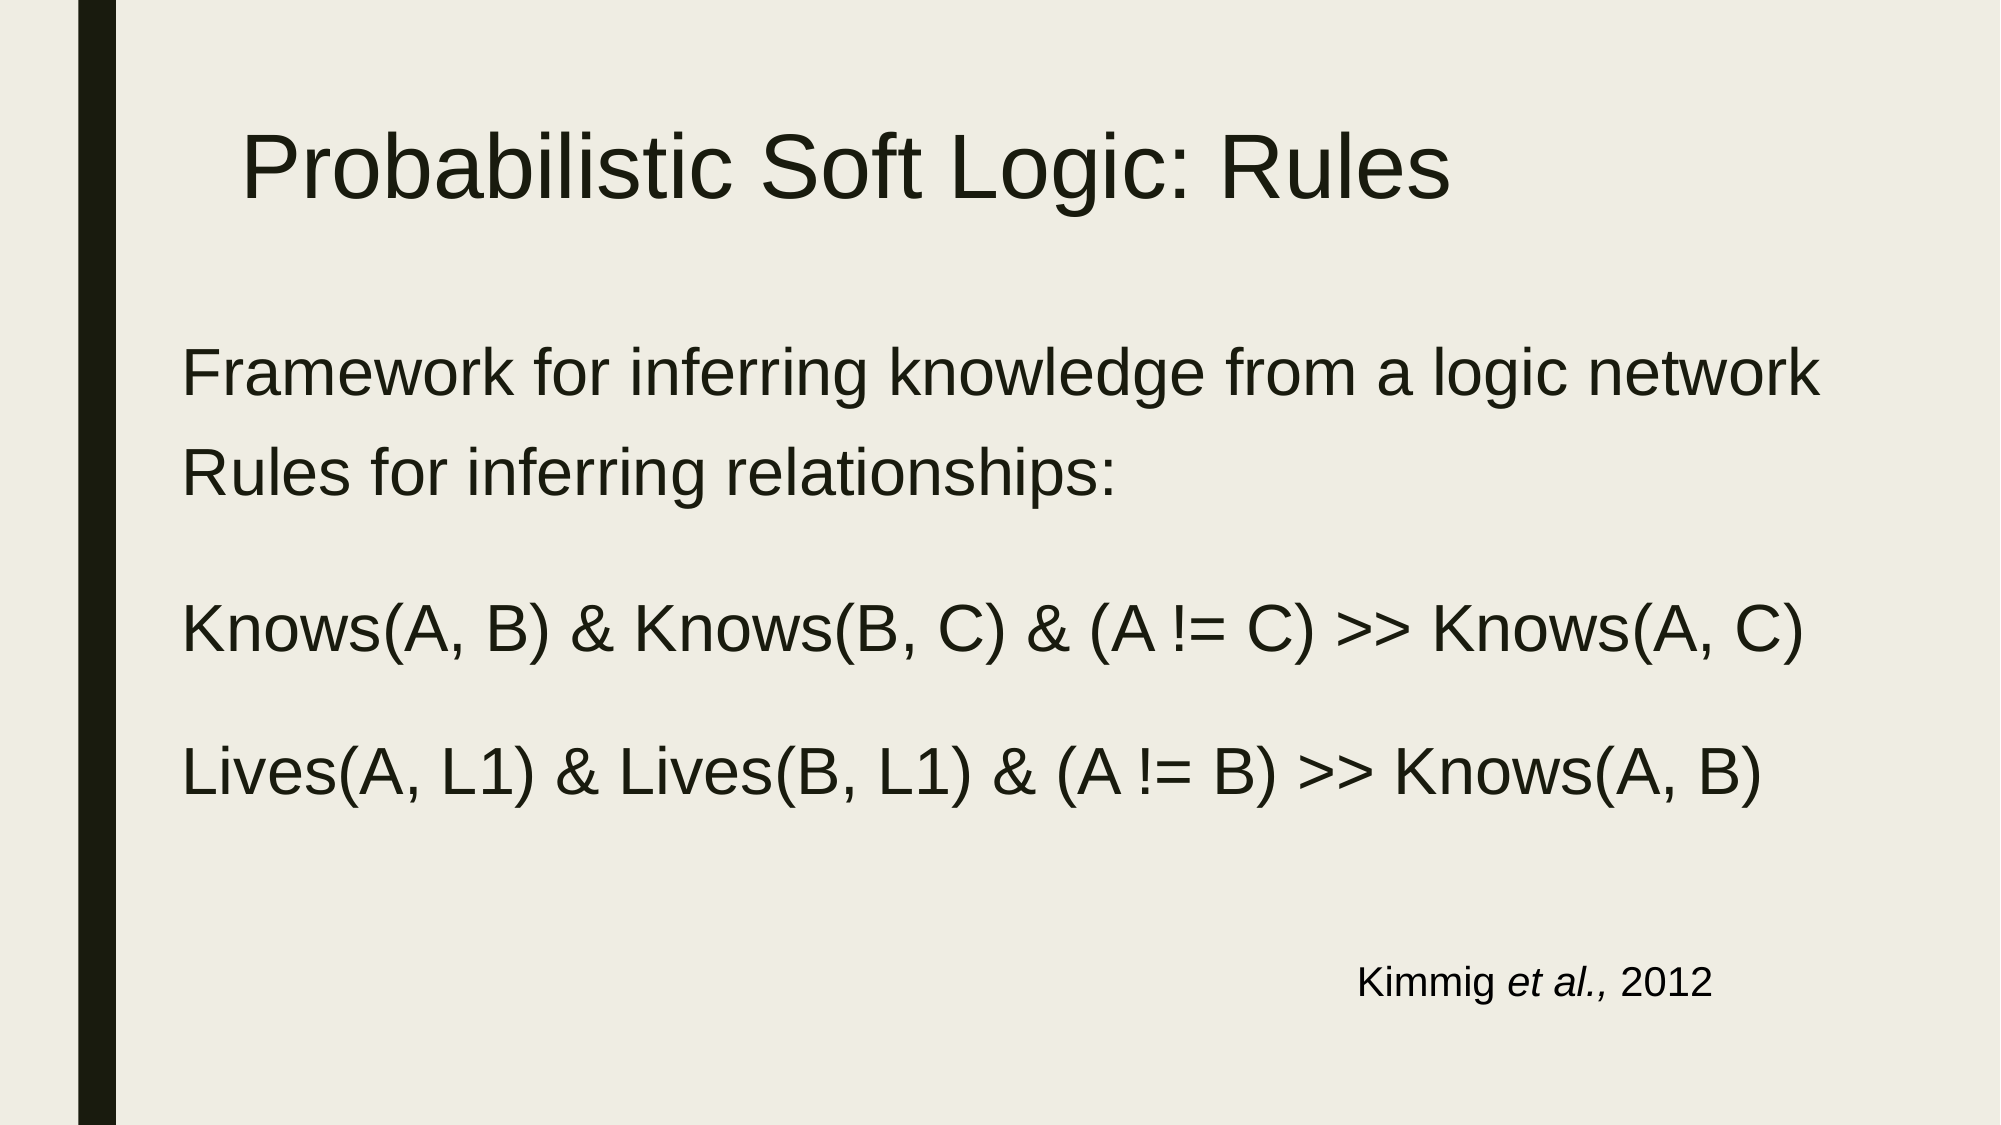

# Probabilistic Soft Logic: Rules
Framework for inferring knowledge from a logic network
Rules for inferring relationships:
Knows(A, B) & Knows(B, C) & (A != C) >> Knows(A, C)
Lives(A, L1) & Lives(B, L1) & (A != B) >> Knows(A, B)
Kimmig et al., 2012